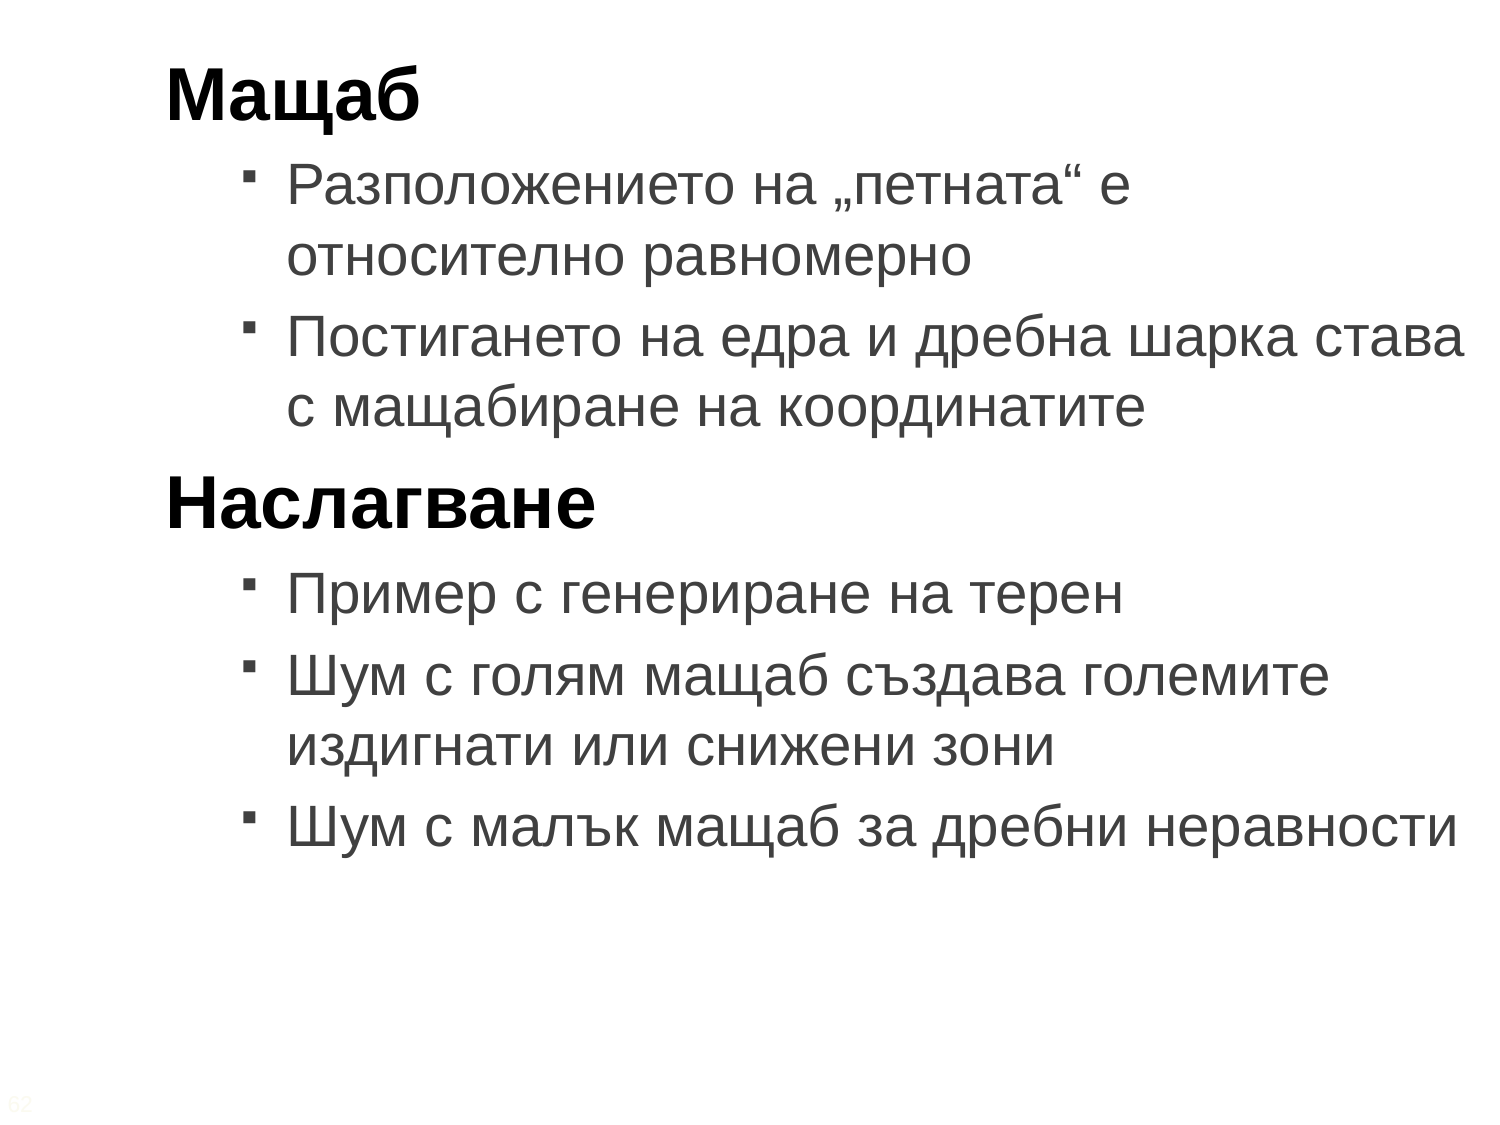

Мащаб
Разположението на „петната“ е относително равномерно
Постигането на едра и дребна шарка става с мащабиране на координатите
Наслагване
Пример с генериране на терен
Шум с голям мащаб създава големите издигнати или снижени зони
Шум с малък мащаб за дребни неравности